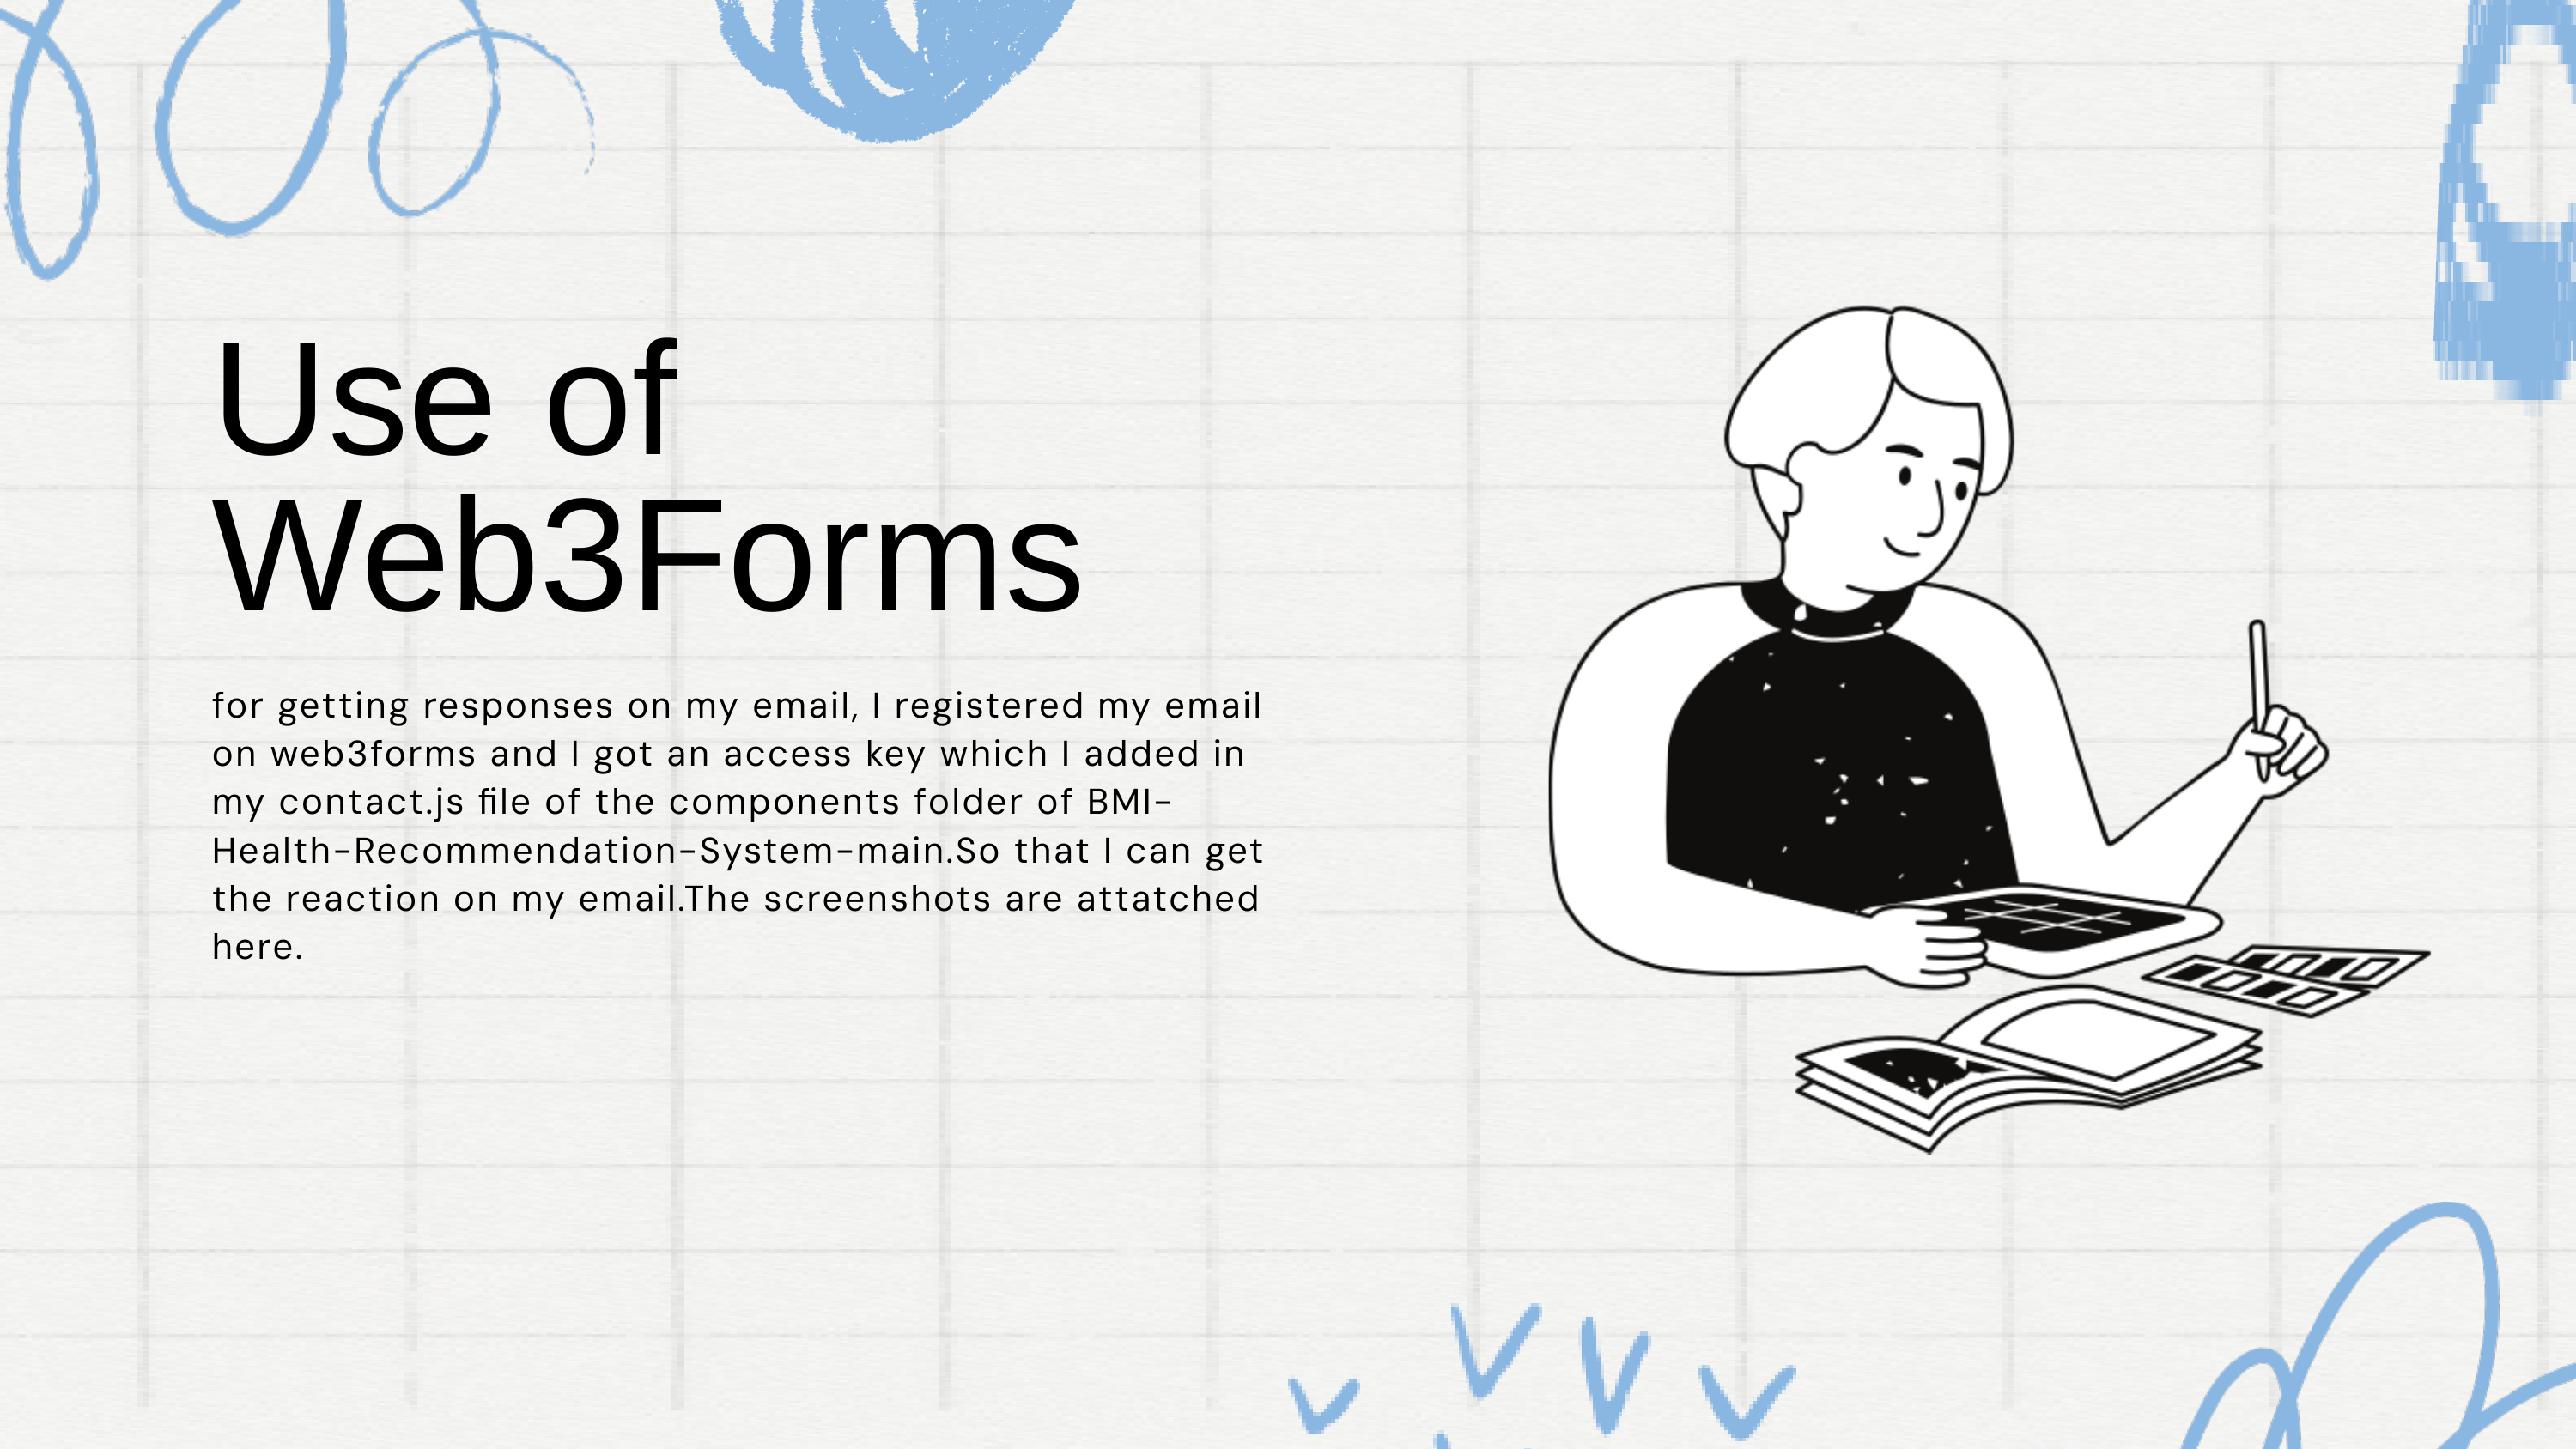

Use of Web3Forms
for getting responses on my email, I registered my email on web3forms and I got an access key which I added in my contact.js file of the components folder of BMI-Health-Recommendation-System-main.So that I can get the reaction on my email.The screenshots are attatched here.